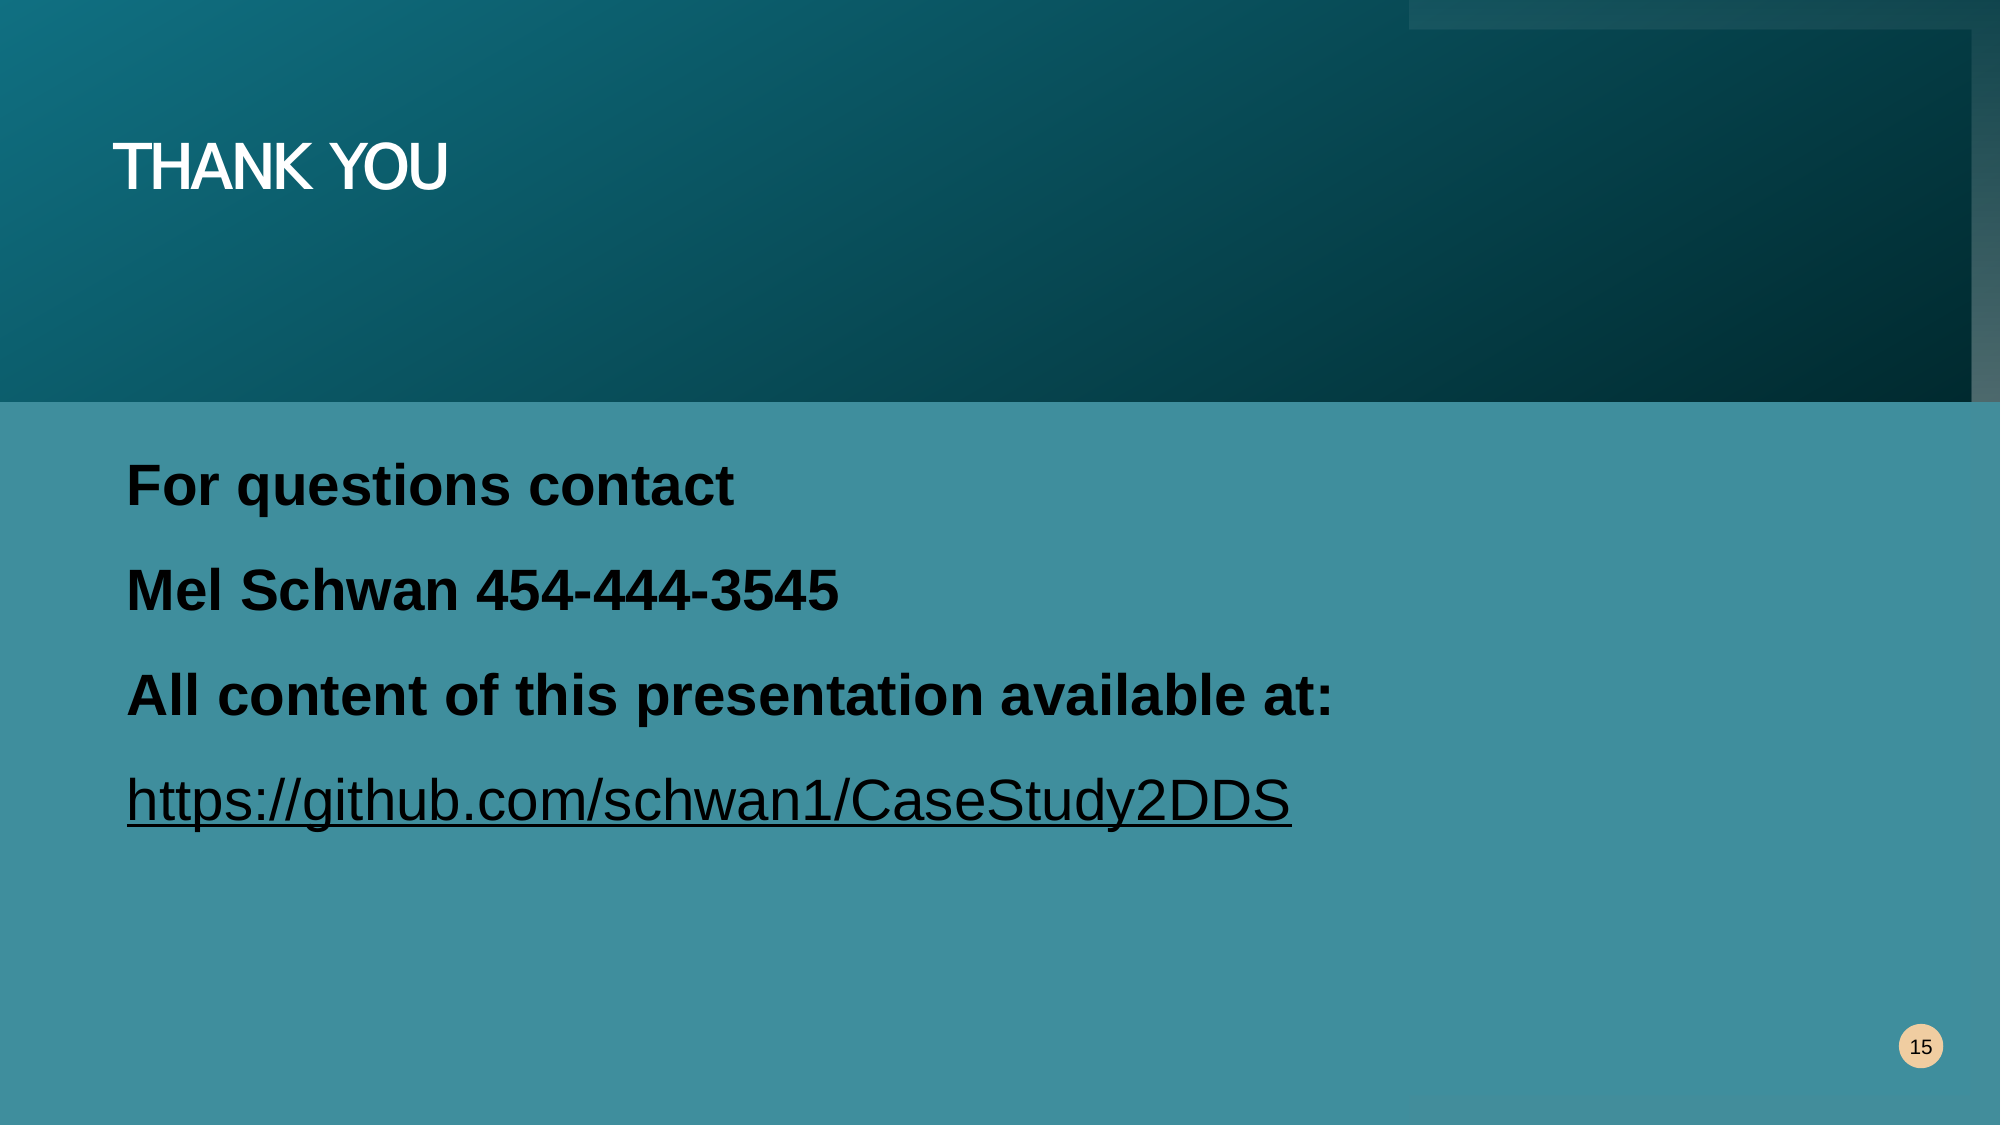

# Thank you
For questions contact
Mel Schwan 454-444-3545
All content of this presentation available at:
https://github.com/schwan1/CaseStudy2DDS
15